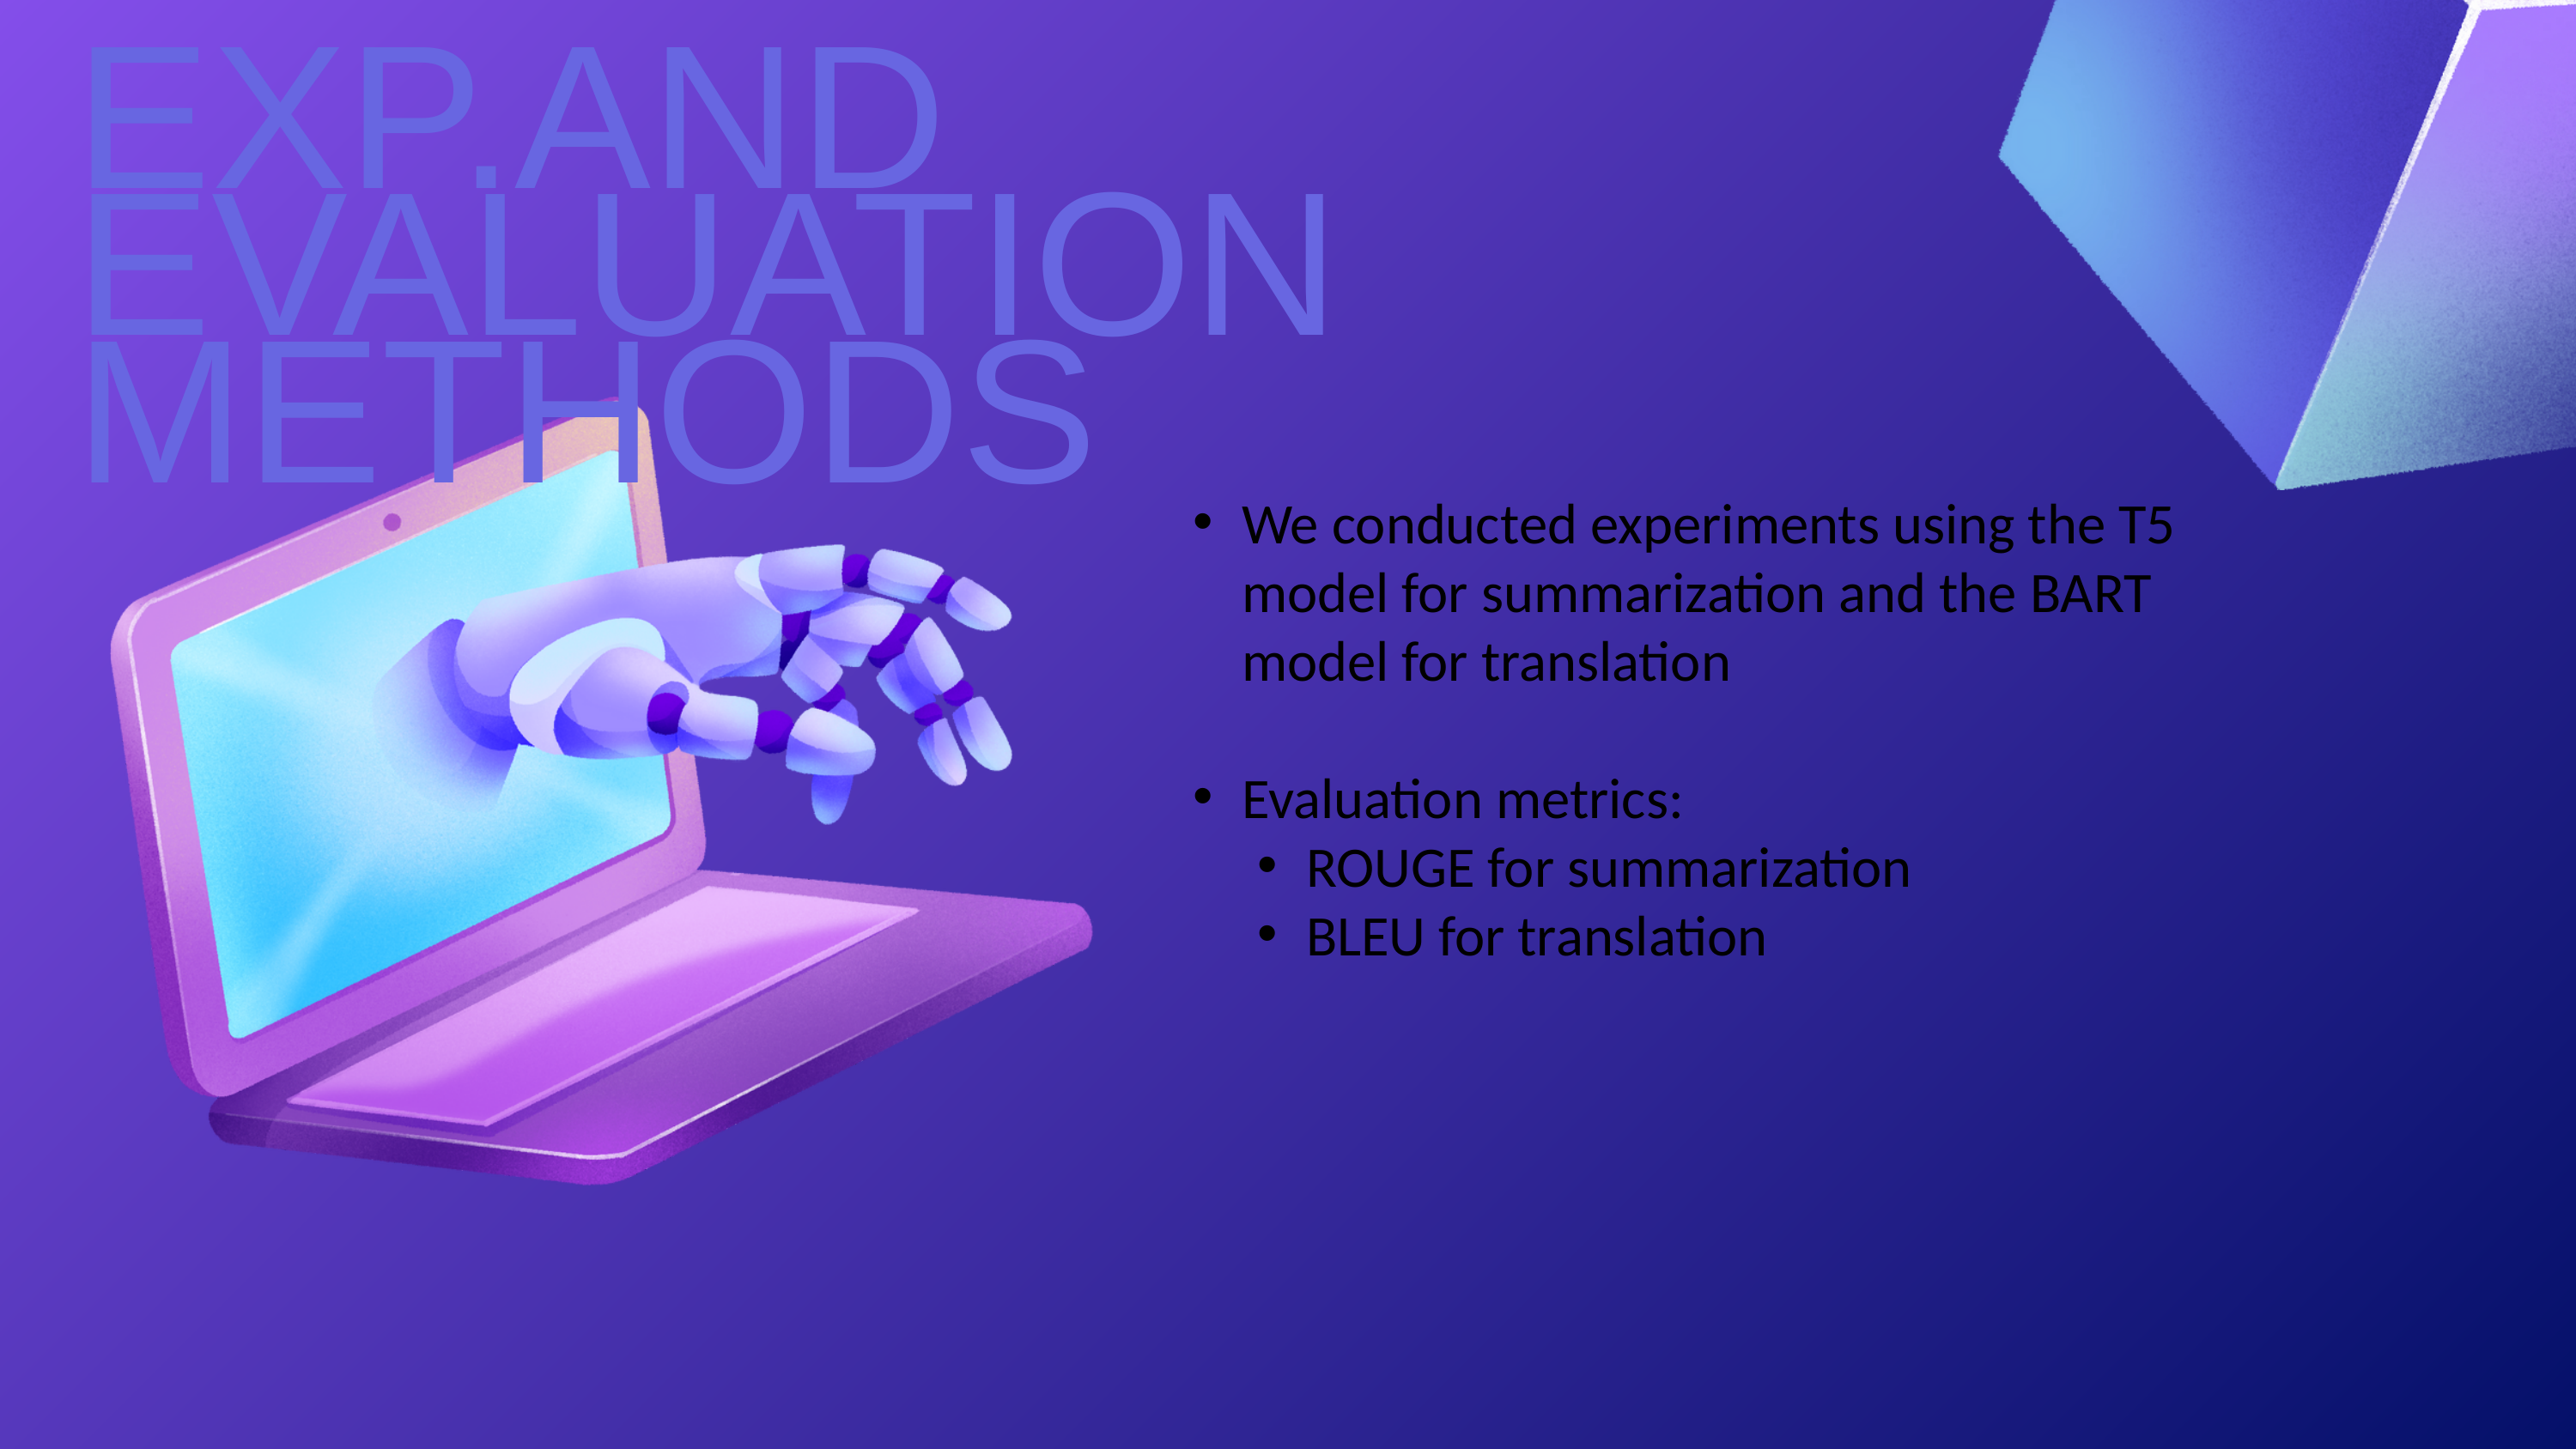

EXP.AND EVALUATION METHODS

We conducted experiments using the T5 model for summarization and the BART model for translation
Evaluation metrics:
ROUGE for summarization
BLEU for translation